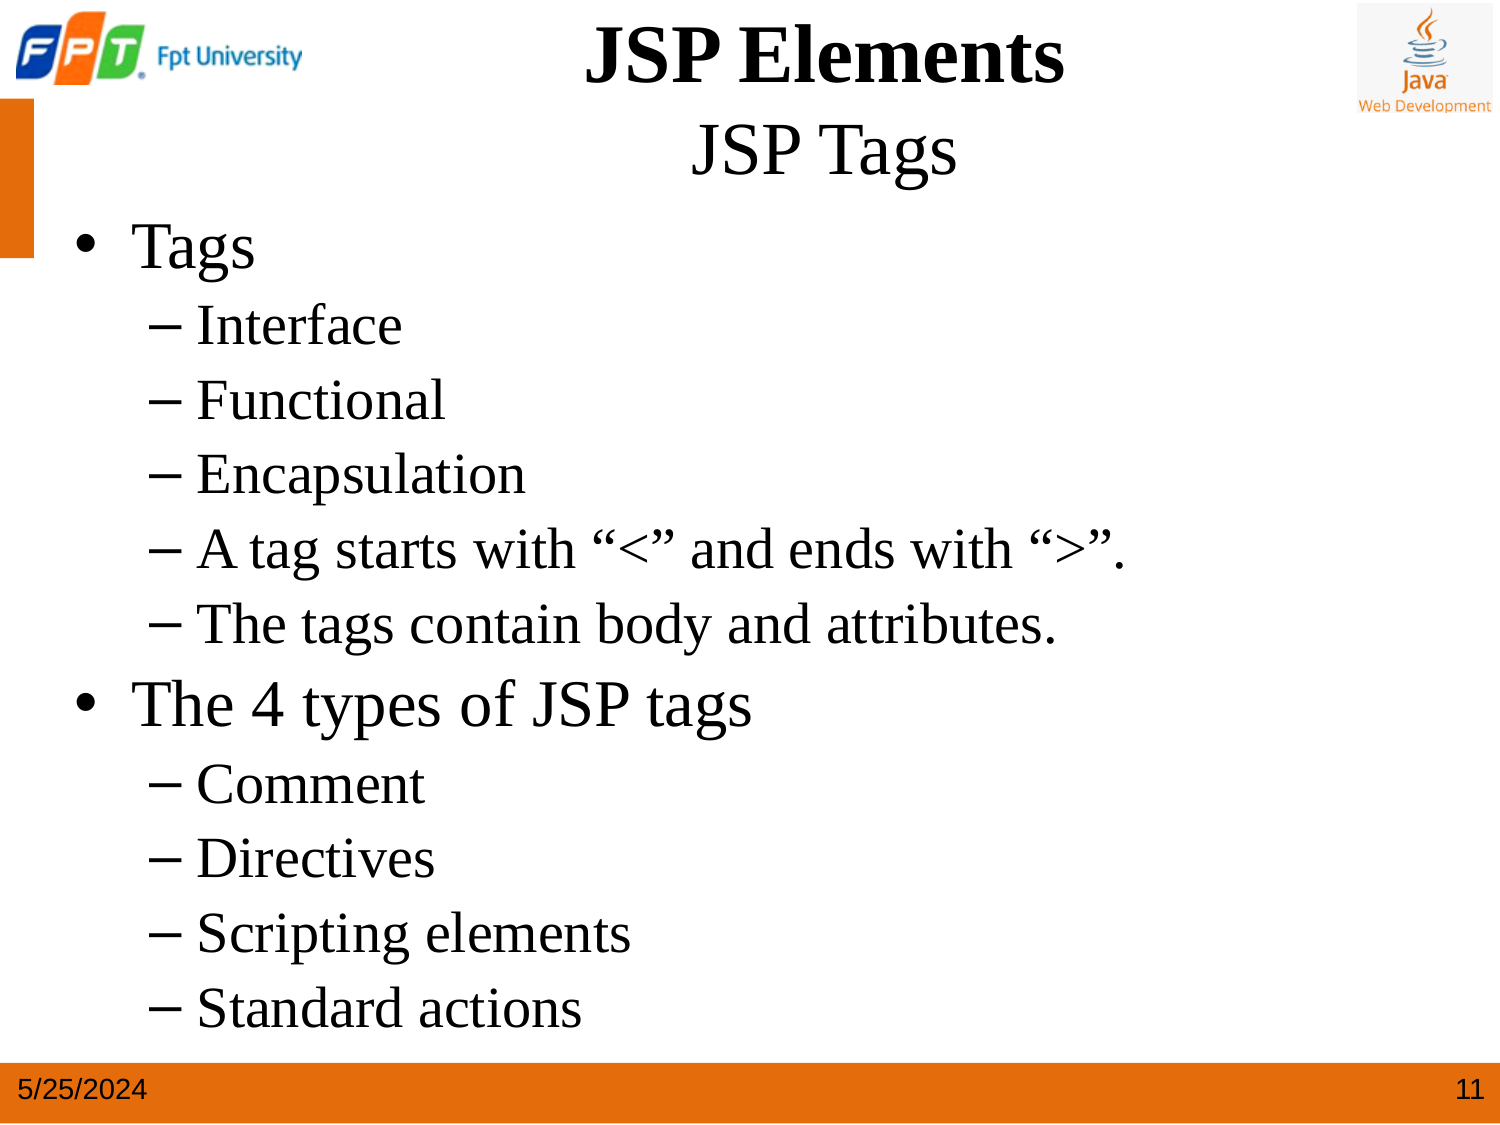

JSP Elements
JSP Tags
Tags
Interface
Functional
Encapsulation
A tag starts with “<” and ends with “>”.
The tags contain body and attributes.
The 4 types of JSP tags
Comment
Directives
Scripting elements
Standard actions
5/25/2024
11